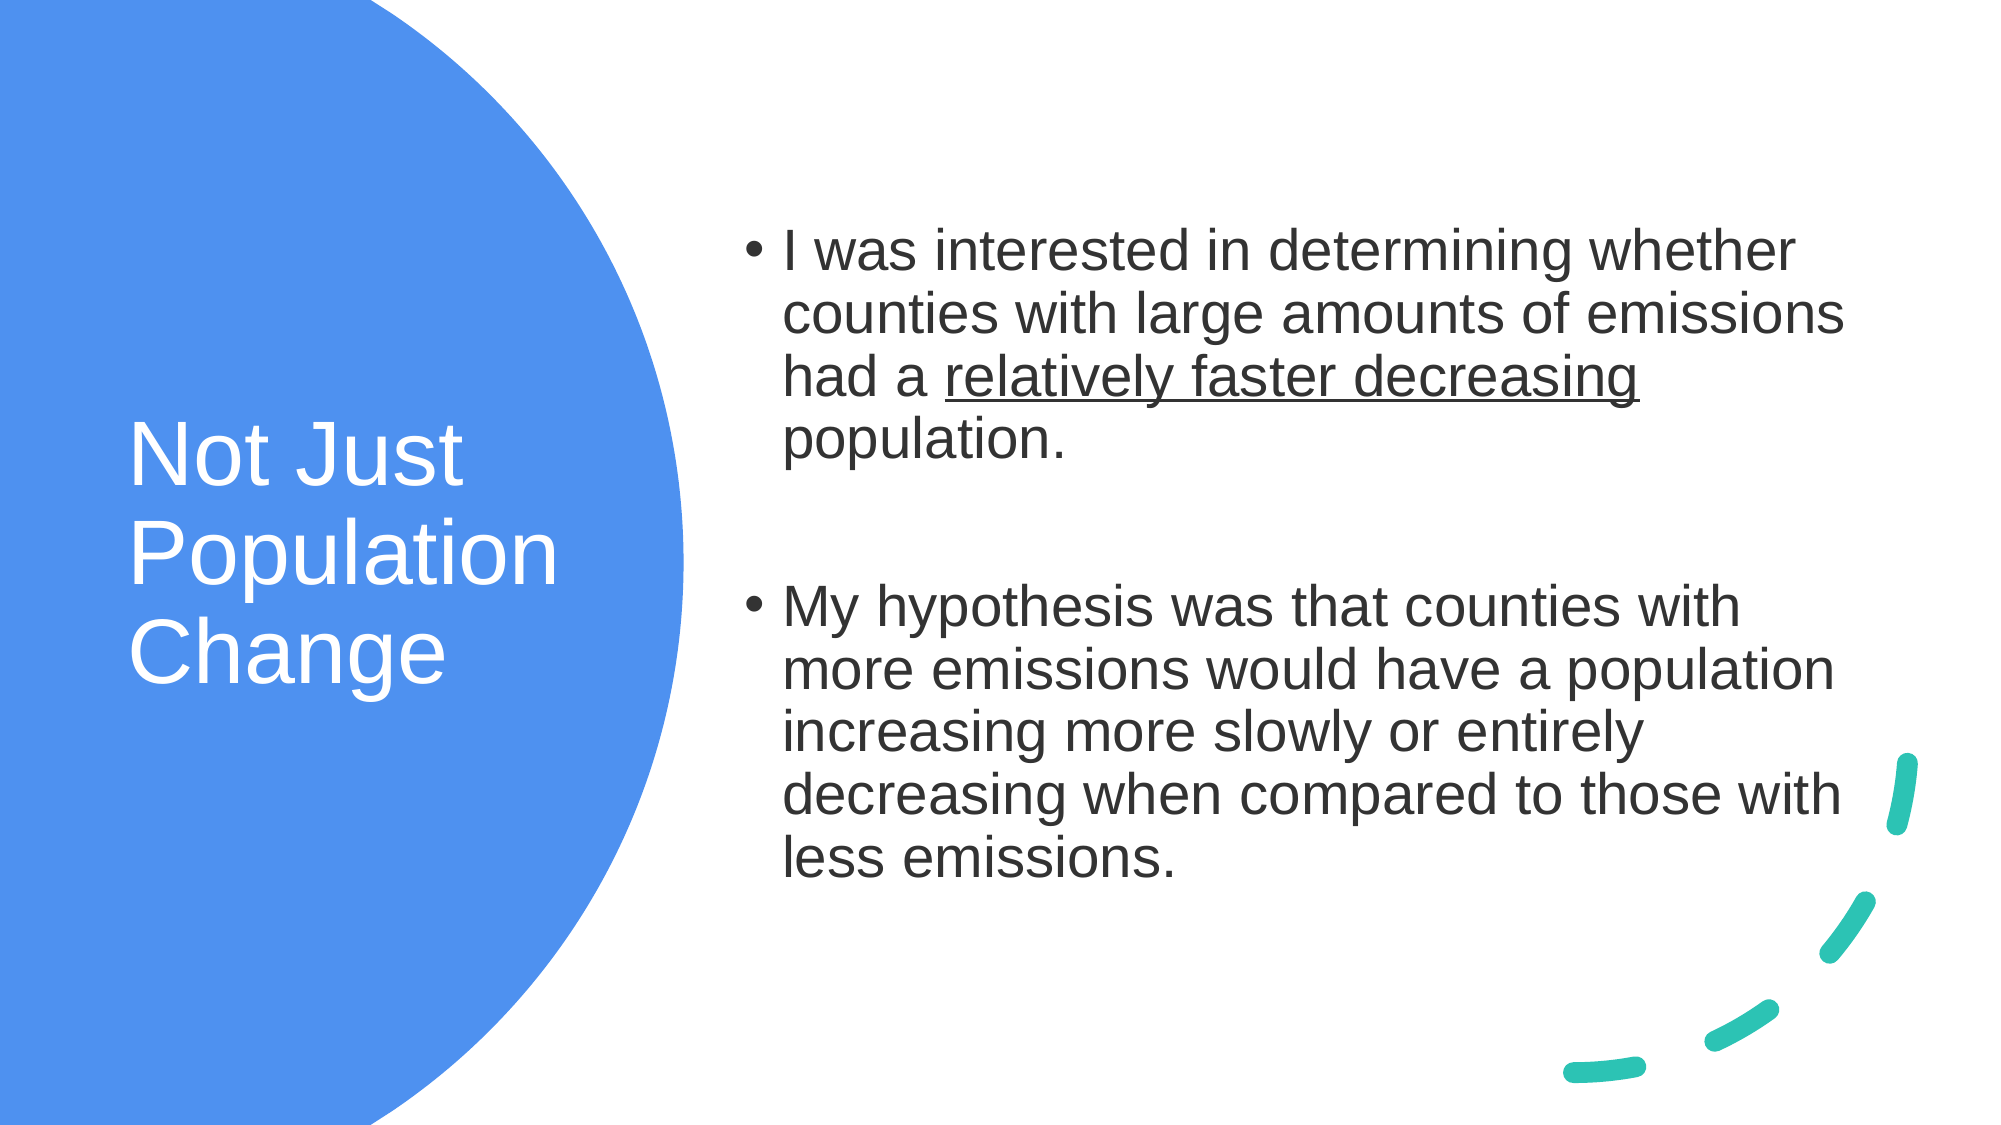

I was interested in determining whether counties with large amounts of emissions had a relatively faster decreasing population.

My hypothesis was that counties with more emissions would have a population increasing more slowly or entirely decreasing when compared to those with less emissions.
# Not Just Population Change